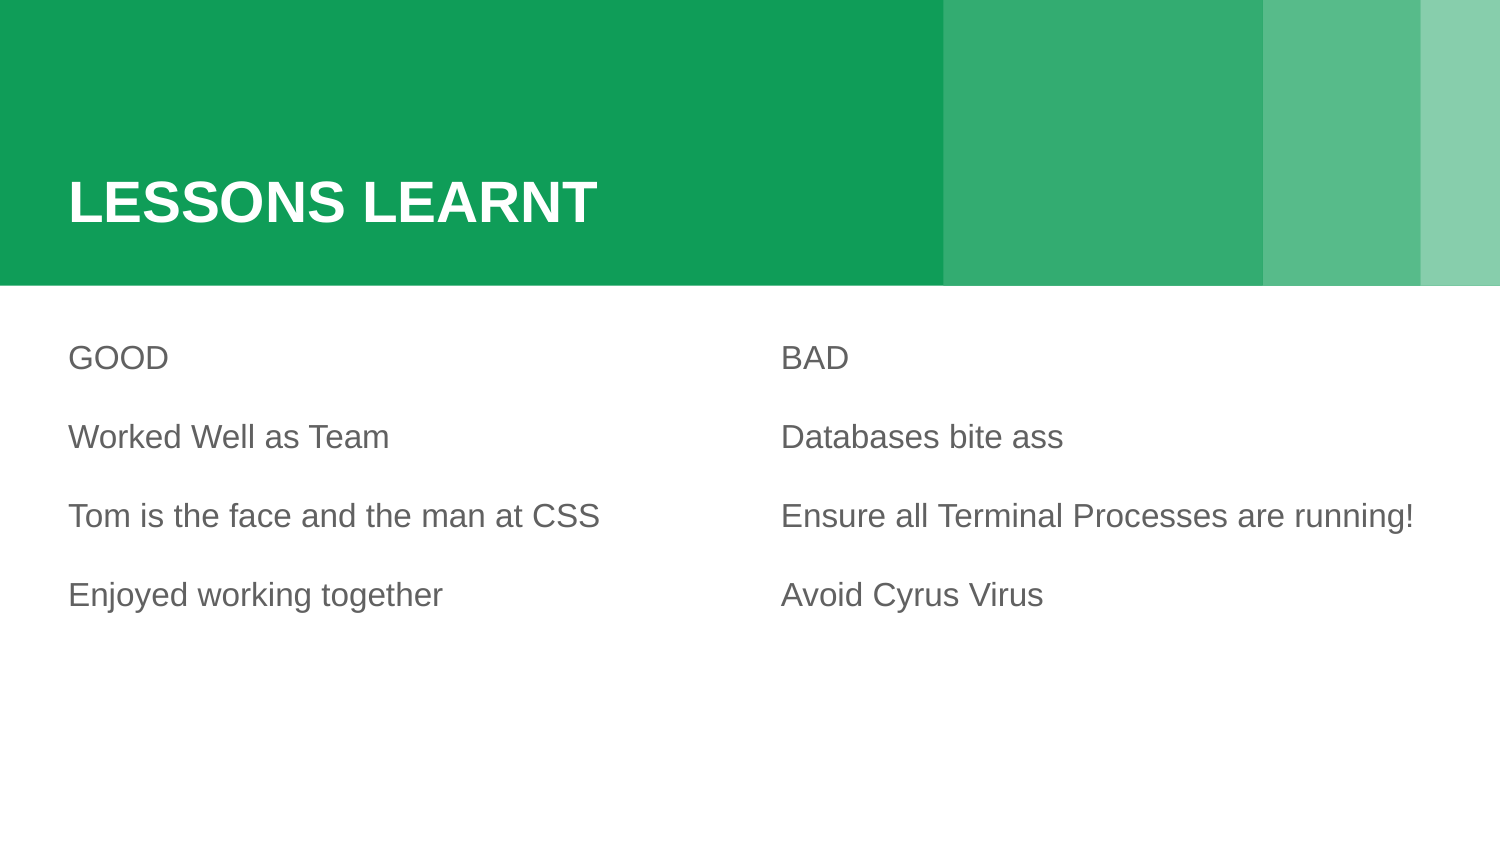

# LESSONS LEARNT
GOOD
Worked Well as Team
Tom is the face and the man at CSS
Enjoyed working together

BAD
Databases bite ass
Ensure all Terminal Processes are running!
Avoid Cyrus Virus